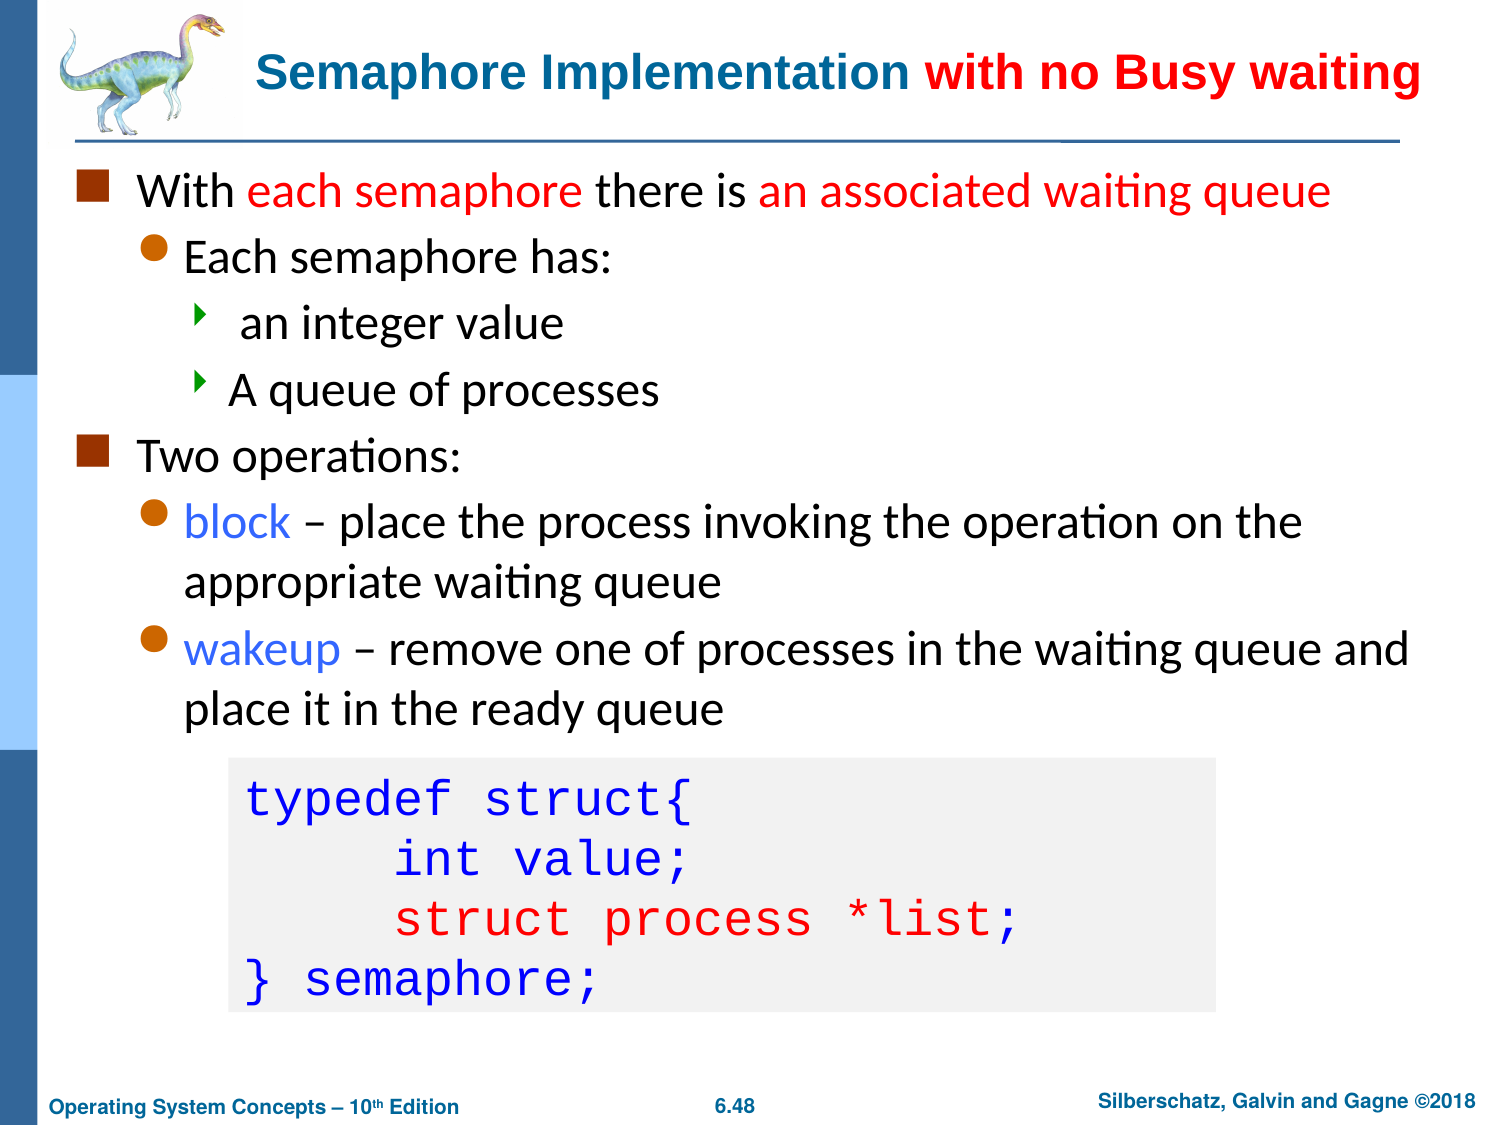

# Semaphore Implementation with no Busy waiting
With each semaphore there is an associated waiting queue
Each semaphore has:
 an integer value
A queue of processes
Two operations:
block – place the process invoking the operation on the appropriate waiting queue
wakeup – remove one of processes in the waiting queue and place it in the ready queue
typedef struct{
   	int value;
   	struct process *list;
} semaphore;